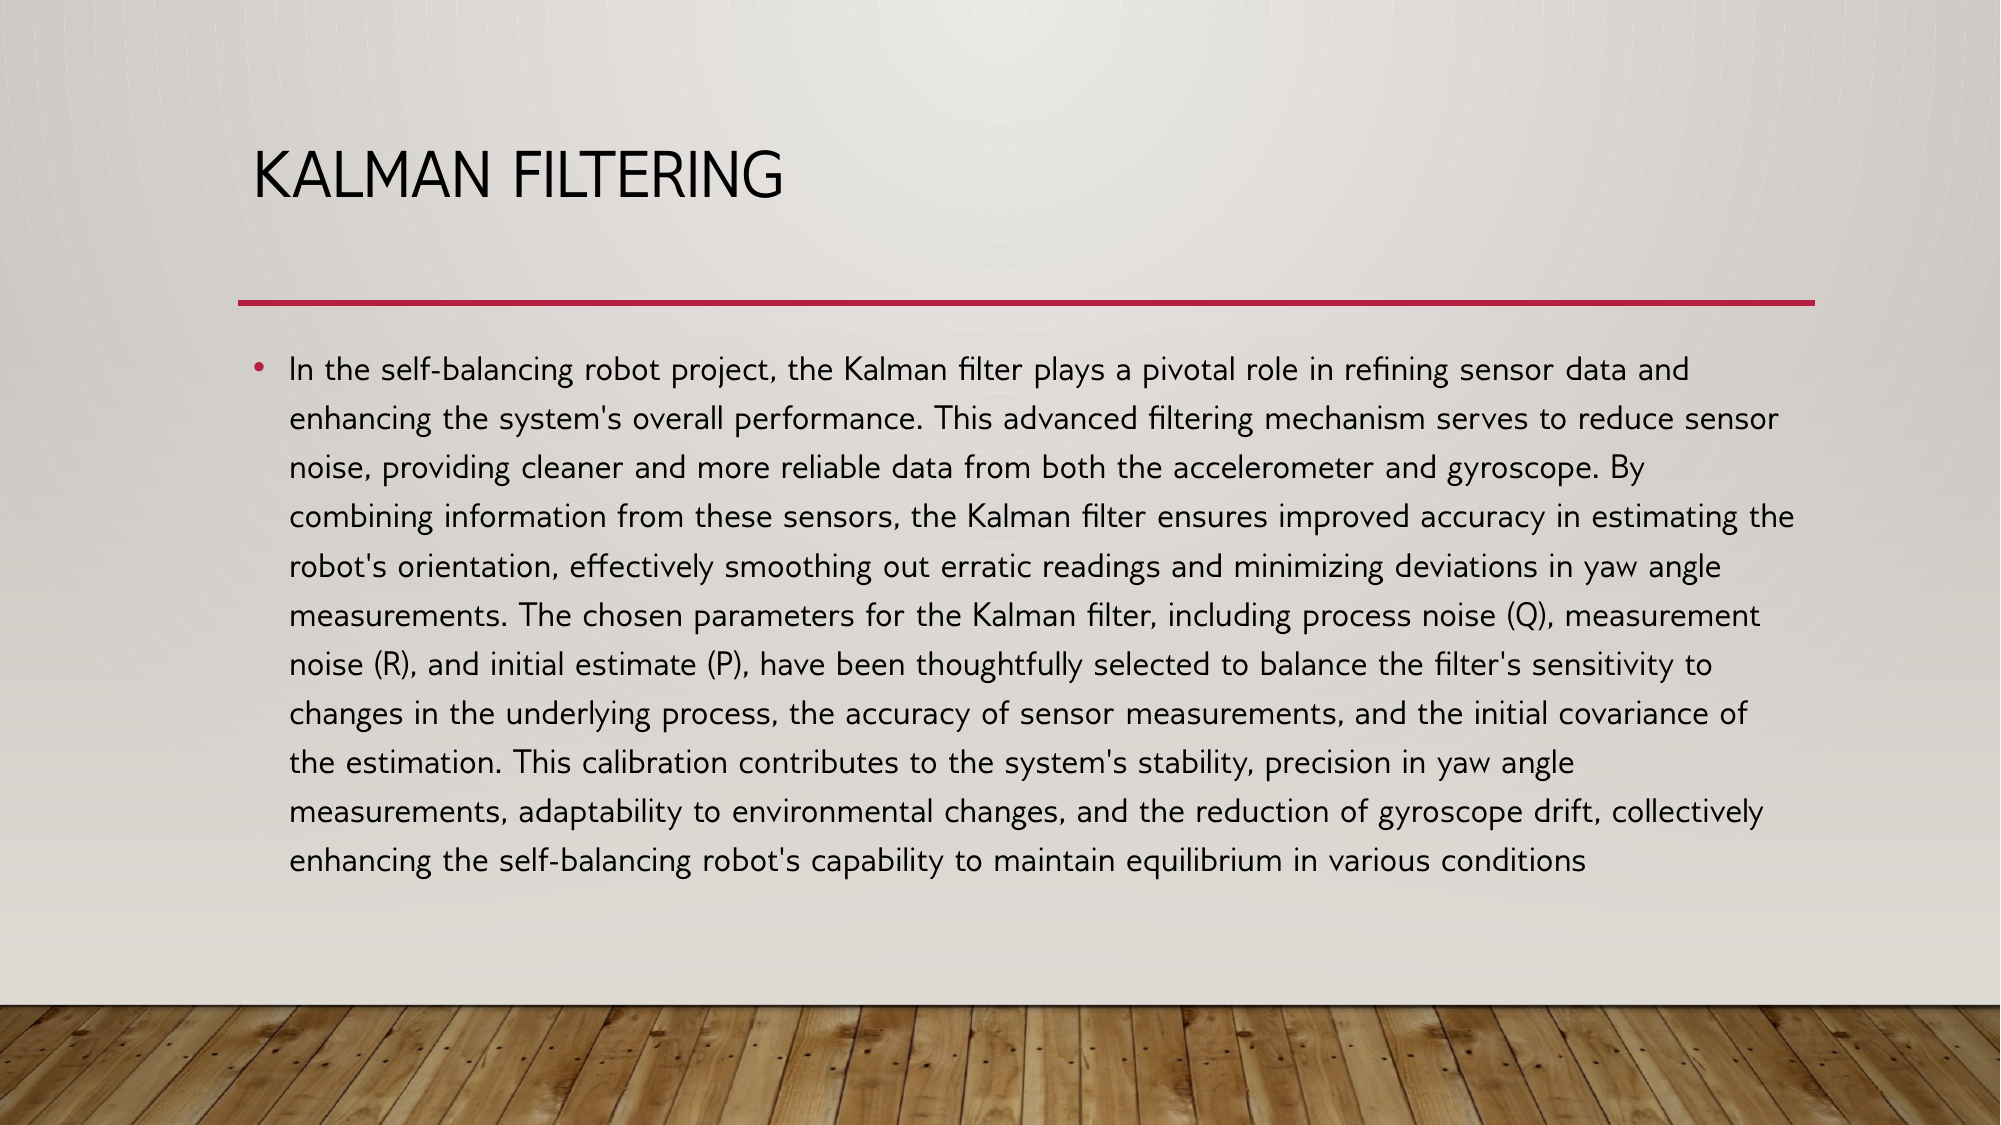

# Kalman filtering
In the self-balancing robot project, the Kalman filter plays a pivotal role in refining sensor data and enhancing the system's overall performance. This advanced filtering mechanism serves to reduce sensor noise, providing cleaner and more reliable data from both the accelerometer and gyroscope. By combining information from these sensors, the Kalman filter ensures improved accuracy in estimating the robot's orientation, effectively smoothing out erratic readings and minimizing deviations in yaw angle measurements. The chosen parameters for the Kalman filter, including process noise (Q), measurement noise (R), and initial estimate (P), have been thoughtfully selected to balance the filter's sensitivity to changes in the underlying process, the accuracy of sensor measurements, and the initial covariance of the estimation. This calibration contributes to the system's stability, precision in yaw angle measurements, adaptability to environmental changes, and the reduction of gyroscope drift, collectively enhancing the self-balancing robot's capability to maintain equilibrium in various conditions